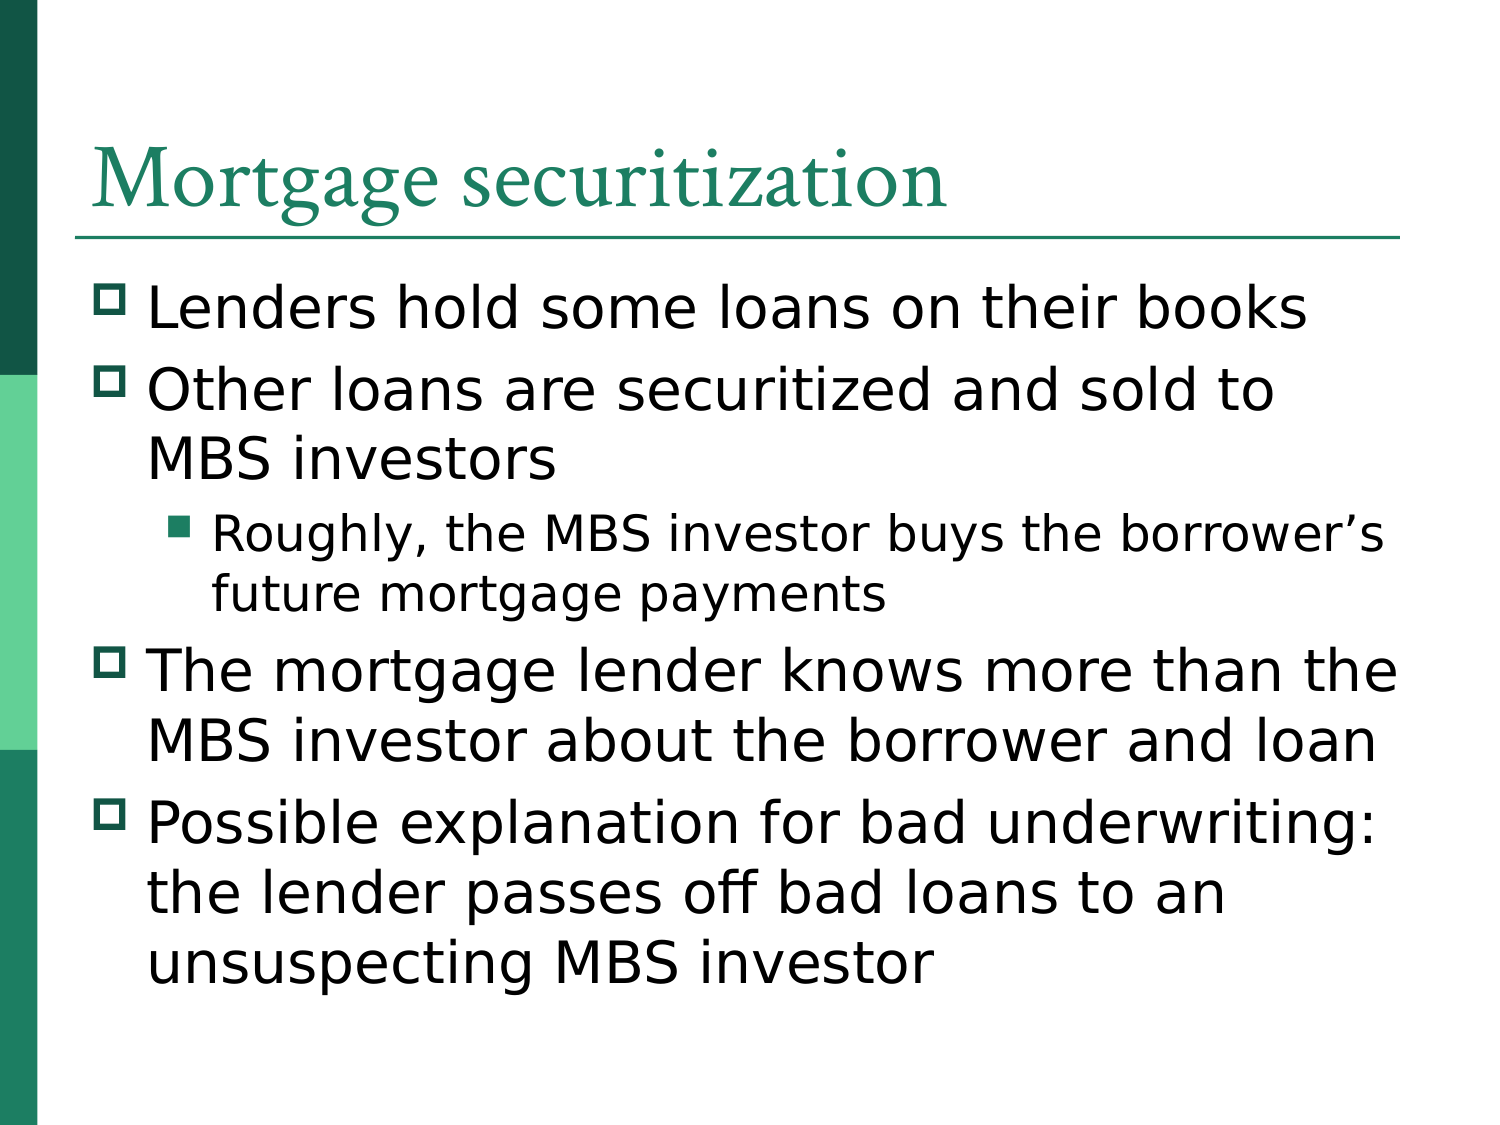

# Mortgage securitization
Lenders hold some loans on their books
Other loans are securitized and sold to MBS investors
Roughly, the MBS investor buys the borrower’s future mortgage payments
The mortgage lender knows more than the MBS investor about the borrower and loan
Possible explanation for bad underwriting: the lender passes off bad loans to an unsuspecting MBS investor